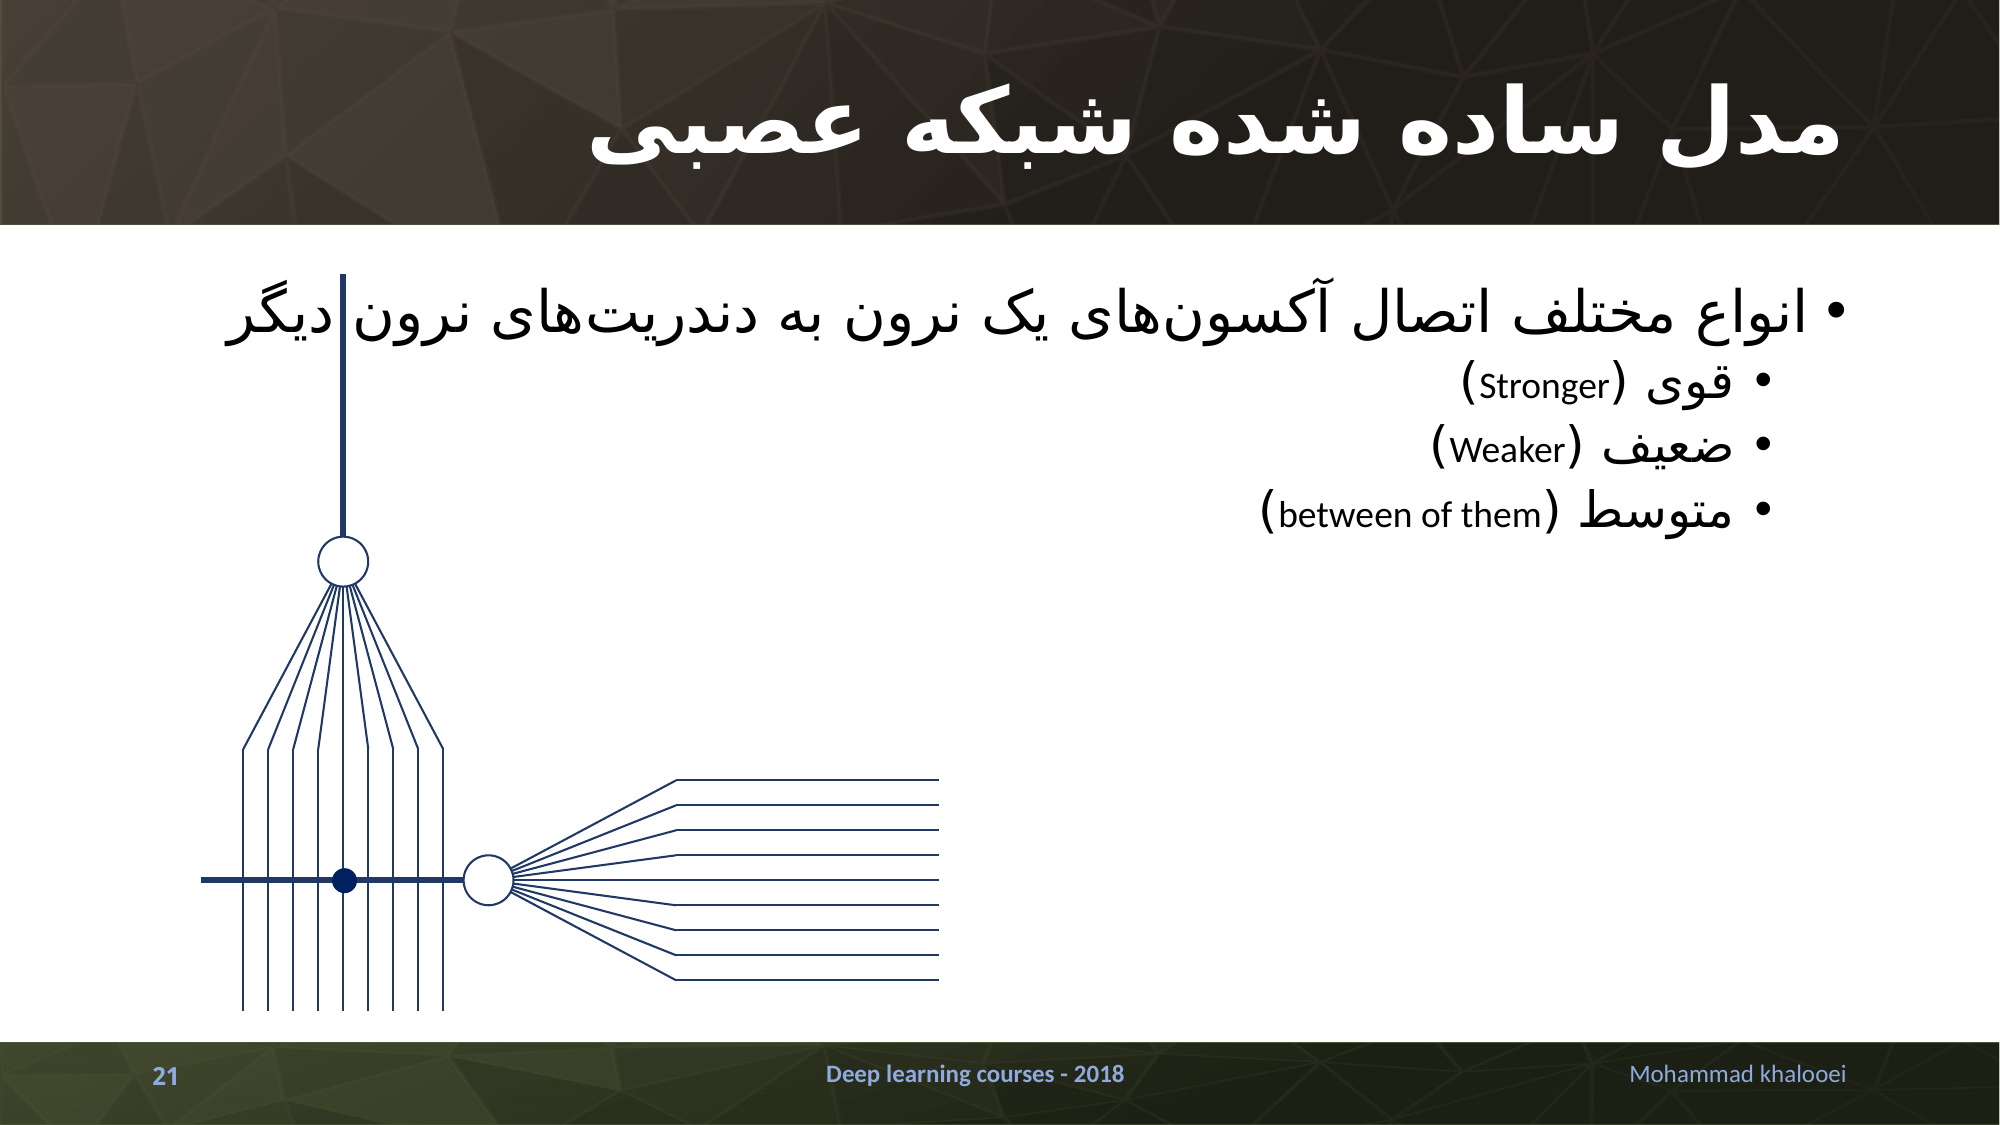

# مدل ساده شده شبکه عصبی
انواع مختلف اتصال آکسون‌های یک نرون به دندریت‌های نرون دیگر
قوی (Stronger)
ضعیف (Weaker)
متوسط (between of them)

Deep learning courses - 2018
Mohammad khalooei
21